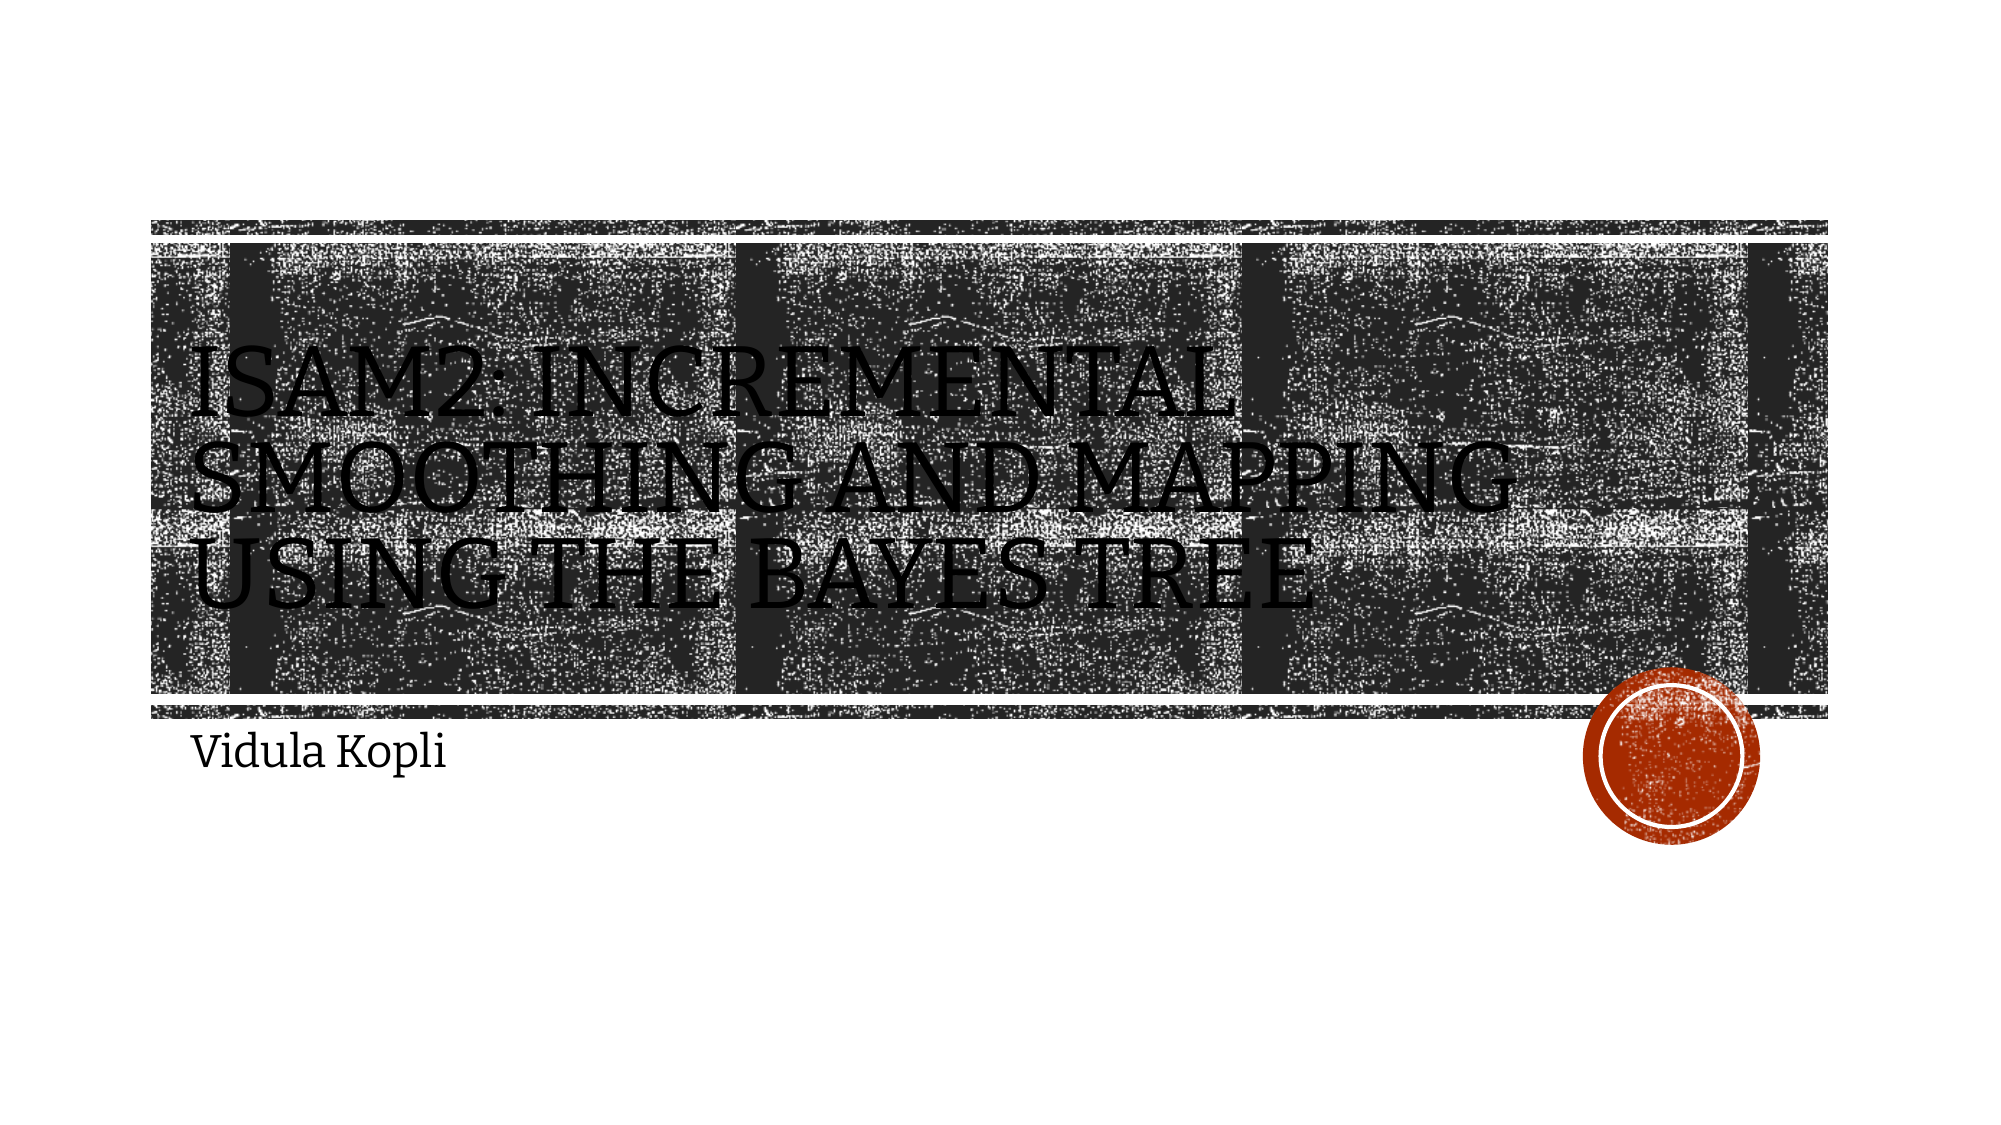

# iSAM2: Incremental Smoothing and Mapping using the Bayes Tree
Vidula Kopli